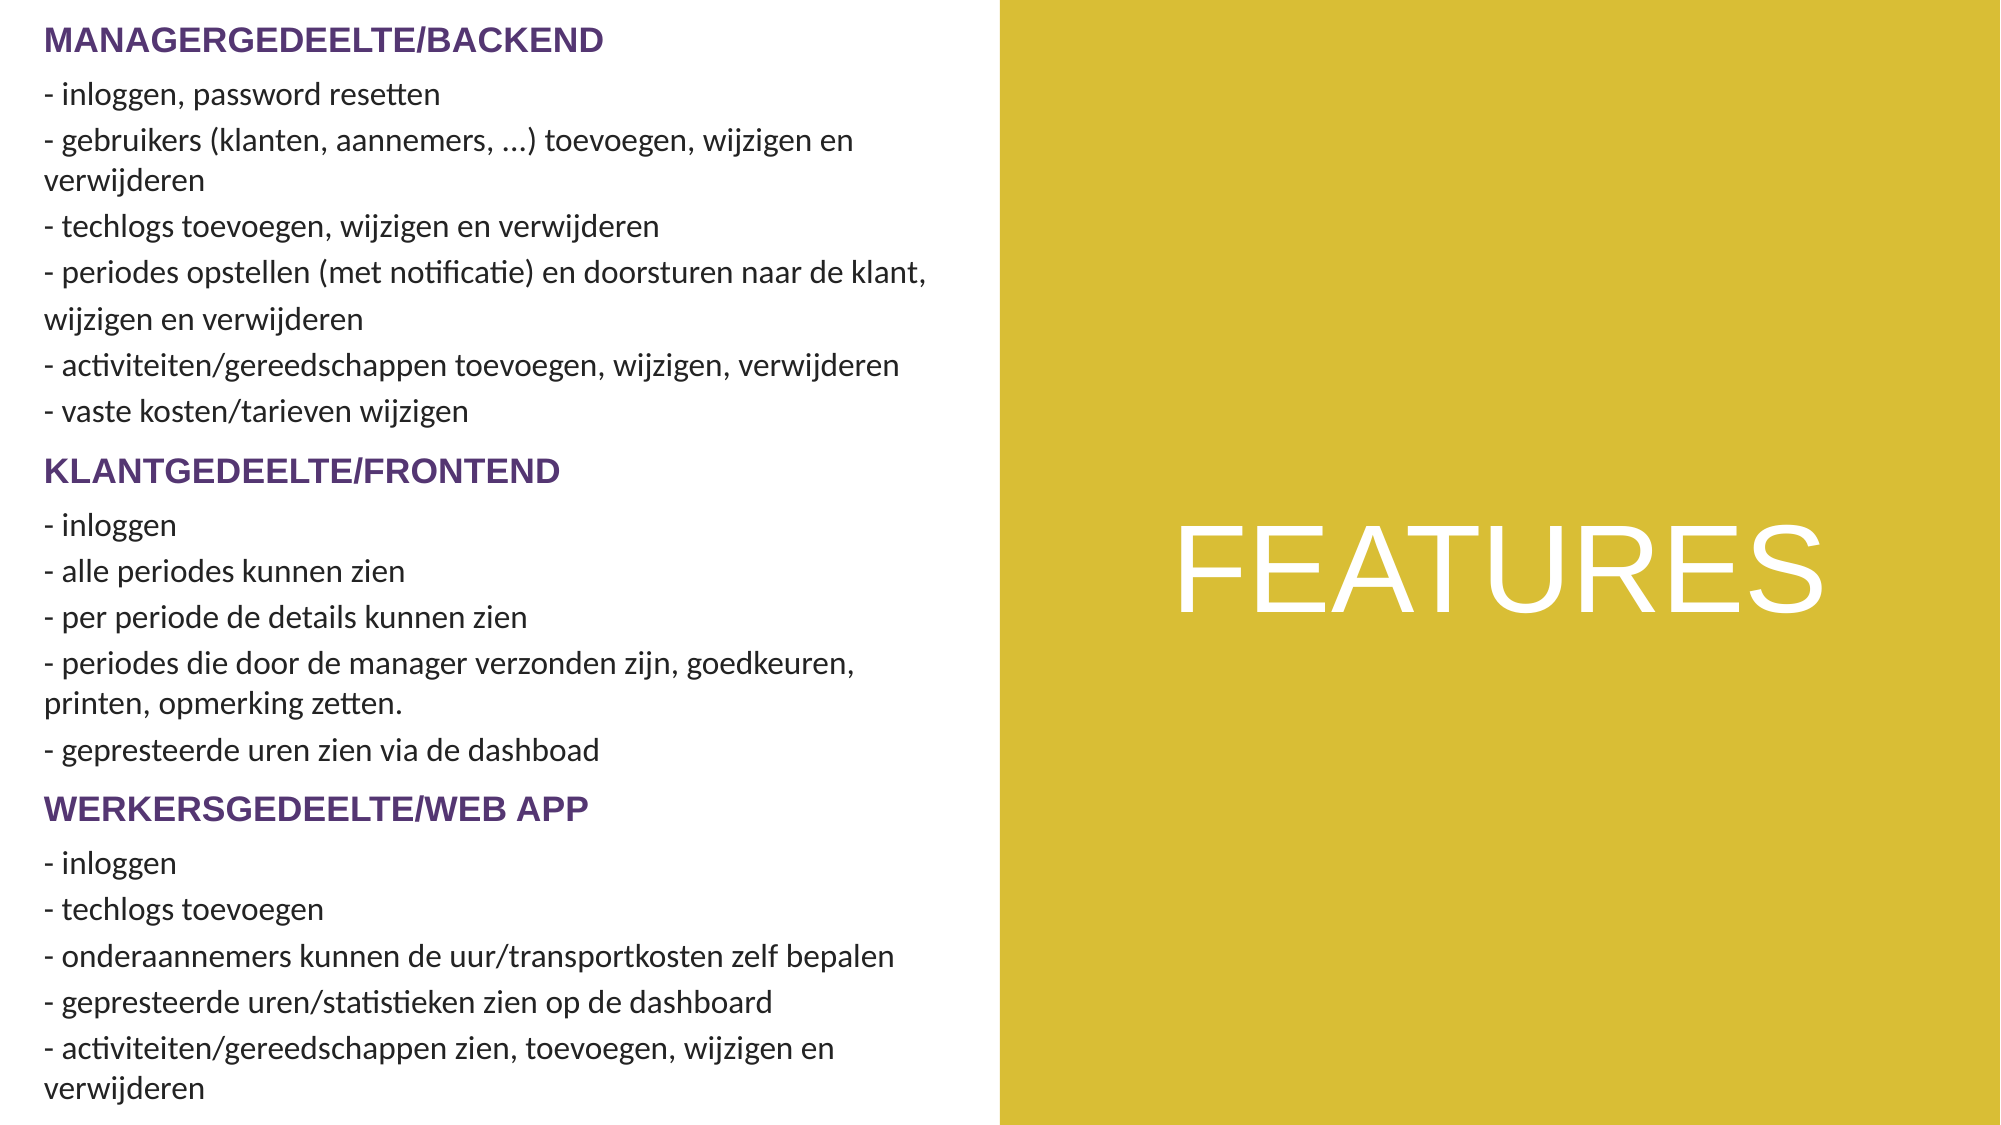

MANAGERGEDEELTE/BACKEND
- inloggen, password resetten
- gebruikers (klanten, aannemers, ...) toevoegen, wijzigen en verwijderen
- techlogs toevoegen, wijzigen en verwijderen
- periodes opstellen (met notificatie) en doorsturen naar de klant,
wijzigen en verwijderen
- activiteiten/gereedschappen toevoegen, wijzigen, verwijderen
- vaste kosten/tarieven wijzigen
KLANTGEDEELTE/FRONTEND
- inloggen
- alle periodes kunnen zien
- per periode de details kunnen zien
- periodes die door de manager verzonden zijn, goedkeuren, printen, opmerking zetten.
- gepresteerde uren zien via de dashboad
WERKERSGEDEELTE/WEB APP
- inloggen
- techlogs toevoegen
- onderaannemers kunnen de uur/transportkosten zelf bepalen
- gepresteerde uren/statistieken zien op de dashboard
- activiteiten/gereedschappen zien, toevoegen, wijzigen en verwijderen
FEATURES